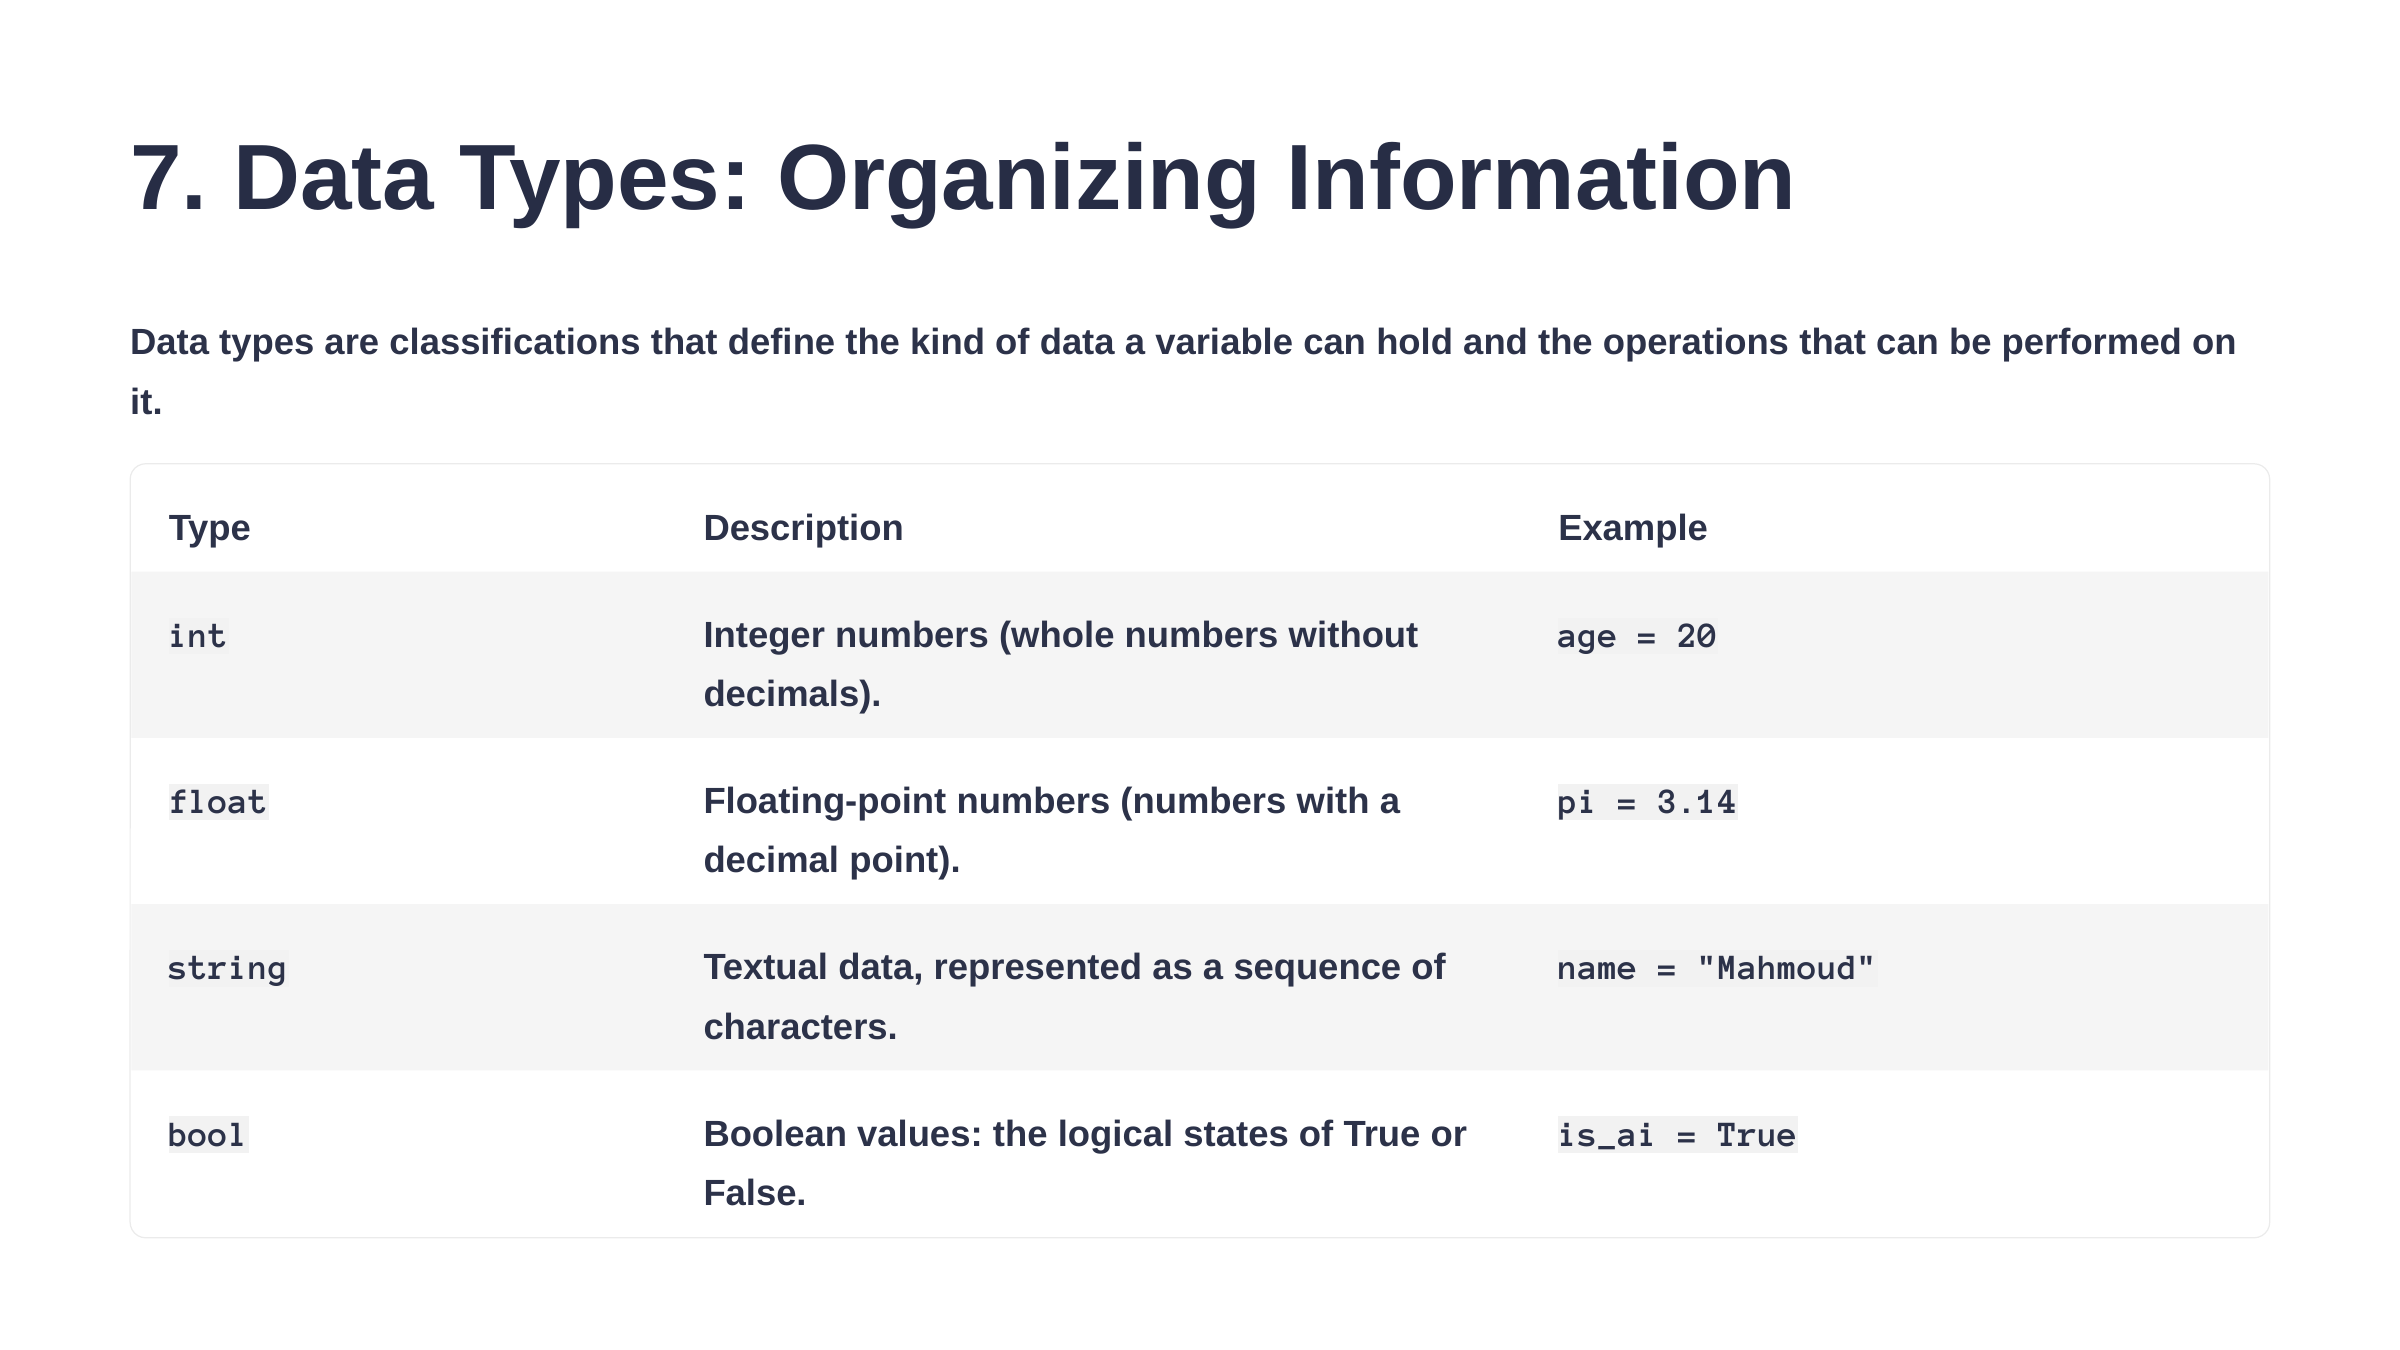

7. Data Types: Organizing Information
Data types are classifications that define the kind of data a variable can hold and the operations that can be performed on it.

Type
Description
Example

int
Integer numbers (whole numbers without decimals).
age = 20

float
Floating-point numbers (numbers with a decimal point).
pi = 3.14

string
Textual data, represented as a sequence of characters.
name = "Mahmoud"

bool
Boolean values: the logical states of True or False.
is_ai = True